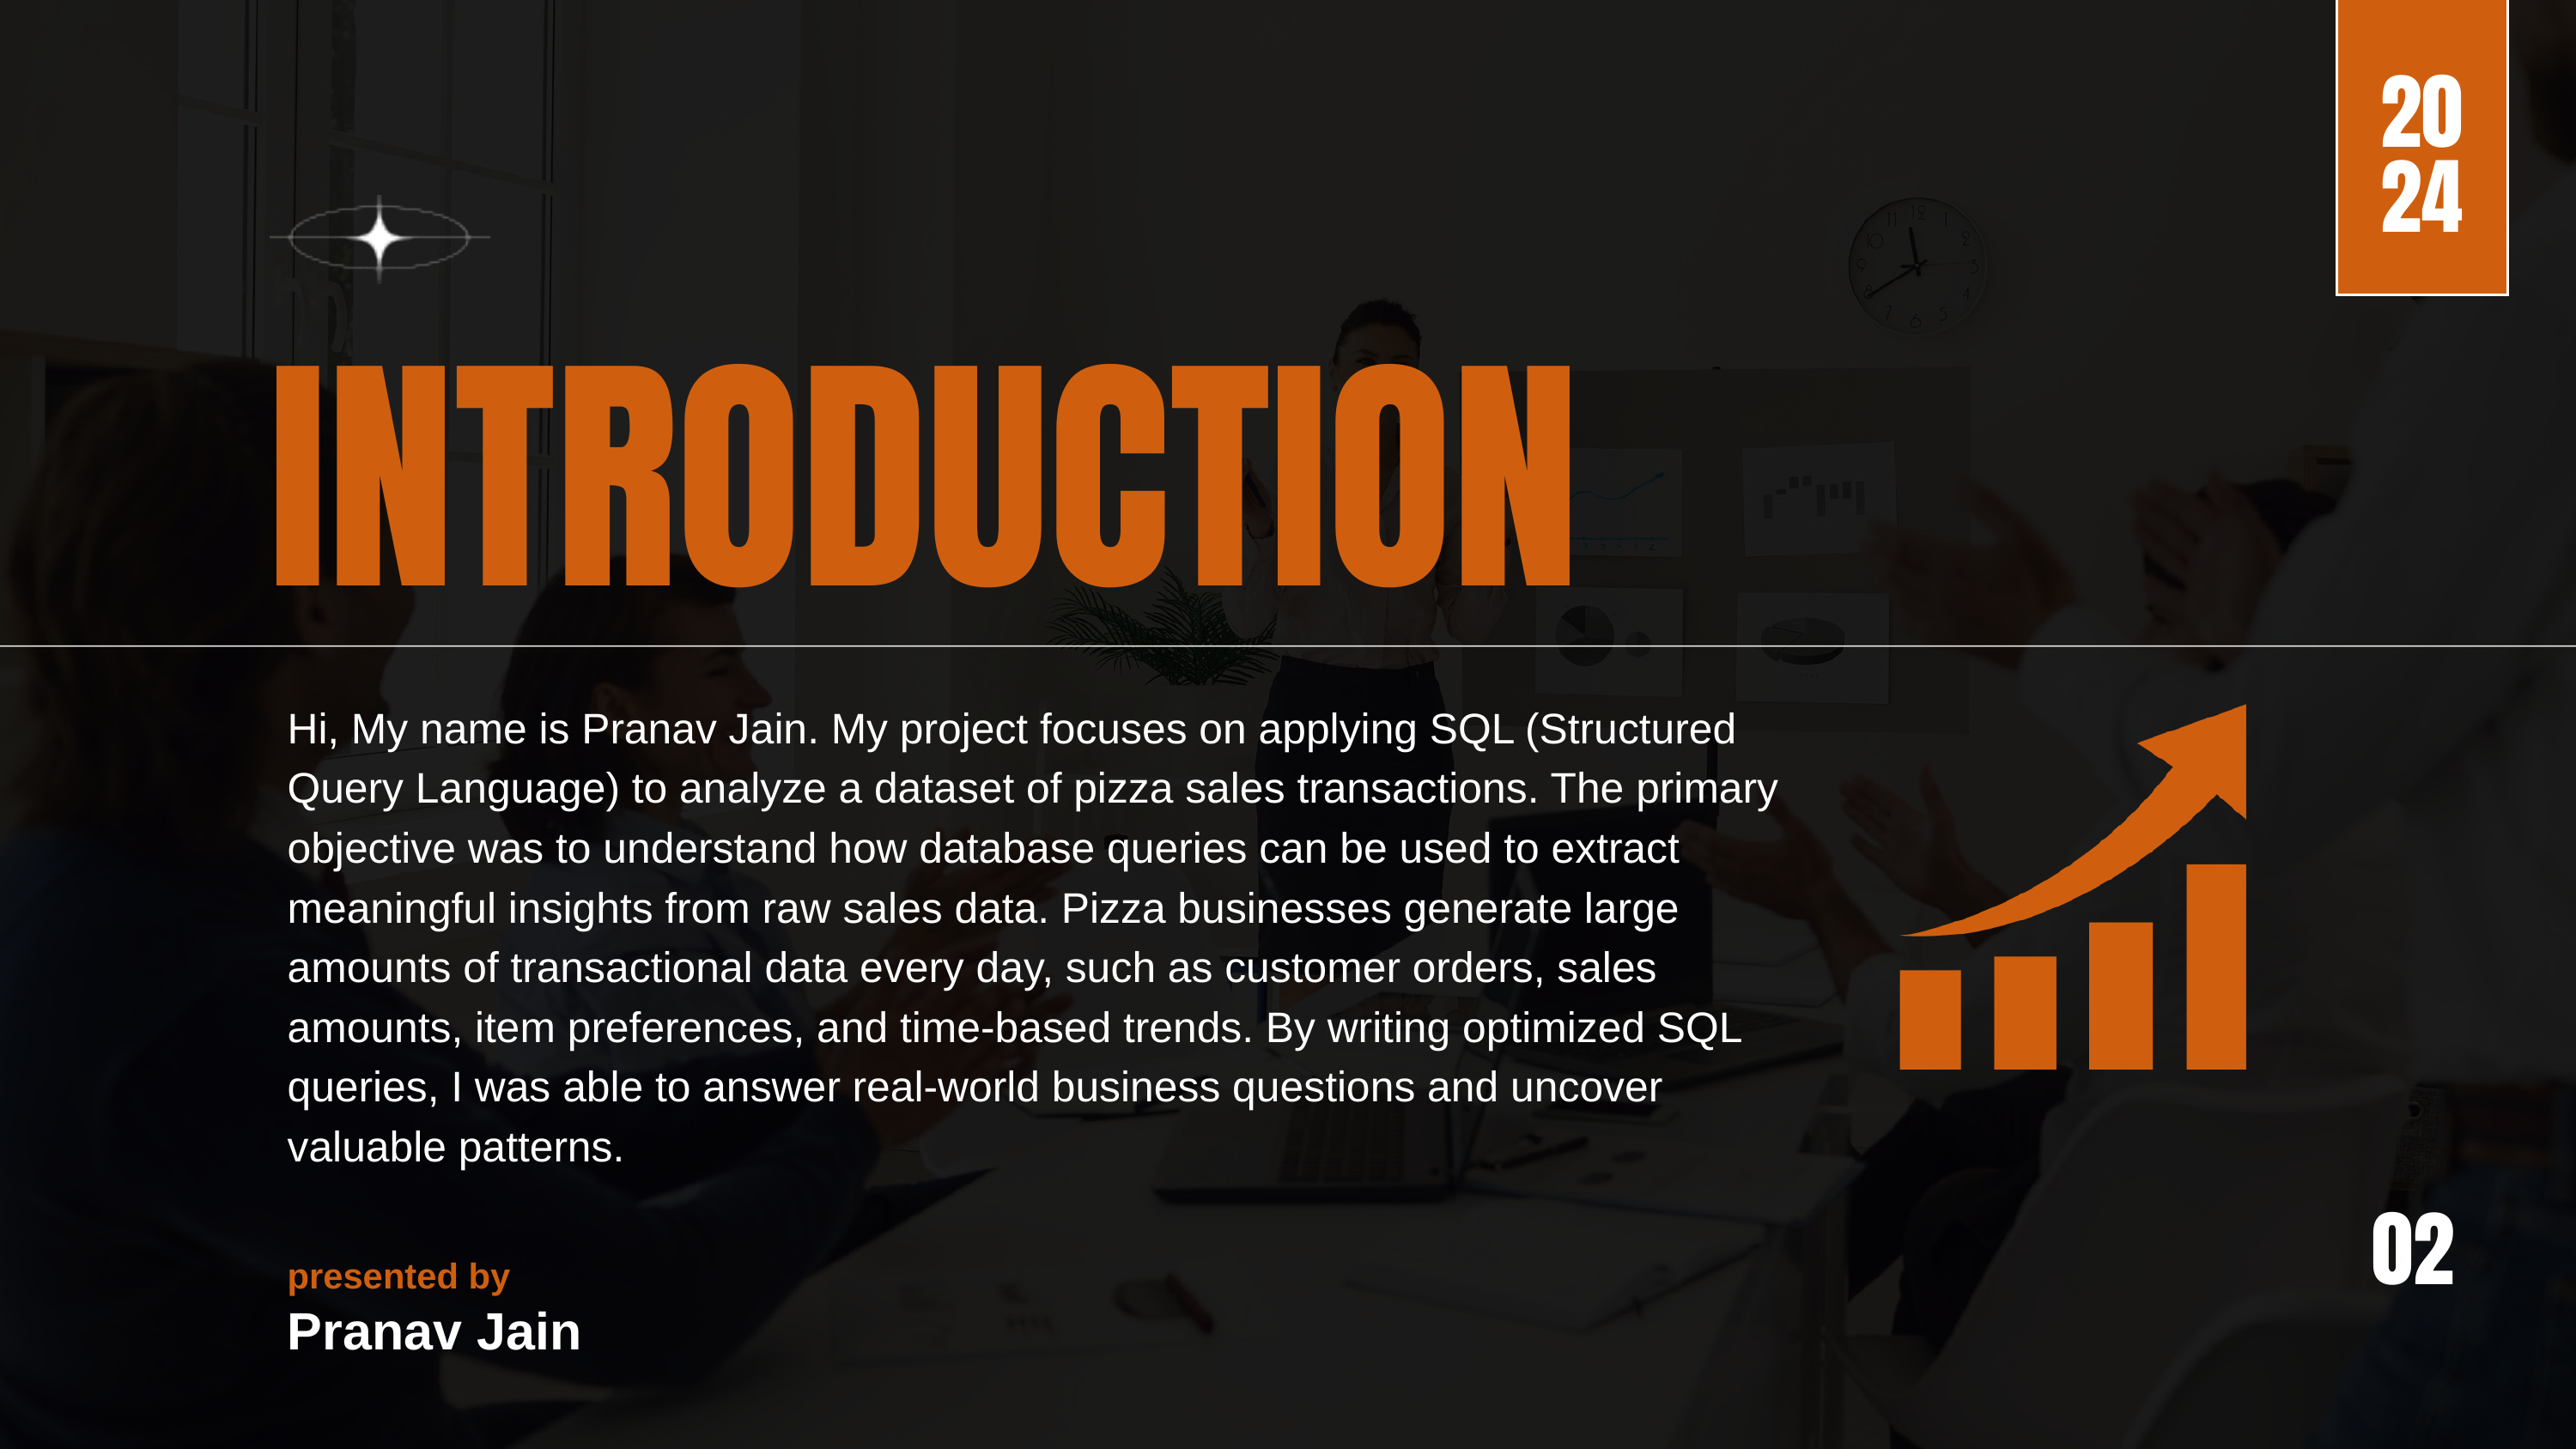

20
24

INTRODUCTION

Hi, My name is Pranav Jain. My project focuses on applying SQL (Structured Query Language) to analyze a dataset of pizza sales transactions. The primary objective was to understand how database queries can be used to extract meaningful insights from raw sales data. Pizza businesses generate large amounts of transactional data every day, such as customer orders, sales amounts, item preferences, and time-based trends. By writing optimized SQL queries, I was able to answer real-world business questions and uncover valuable patterns.

02
presented by
Pranav Jain